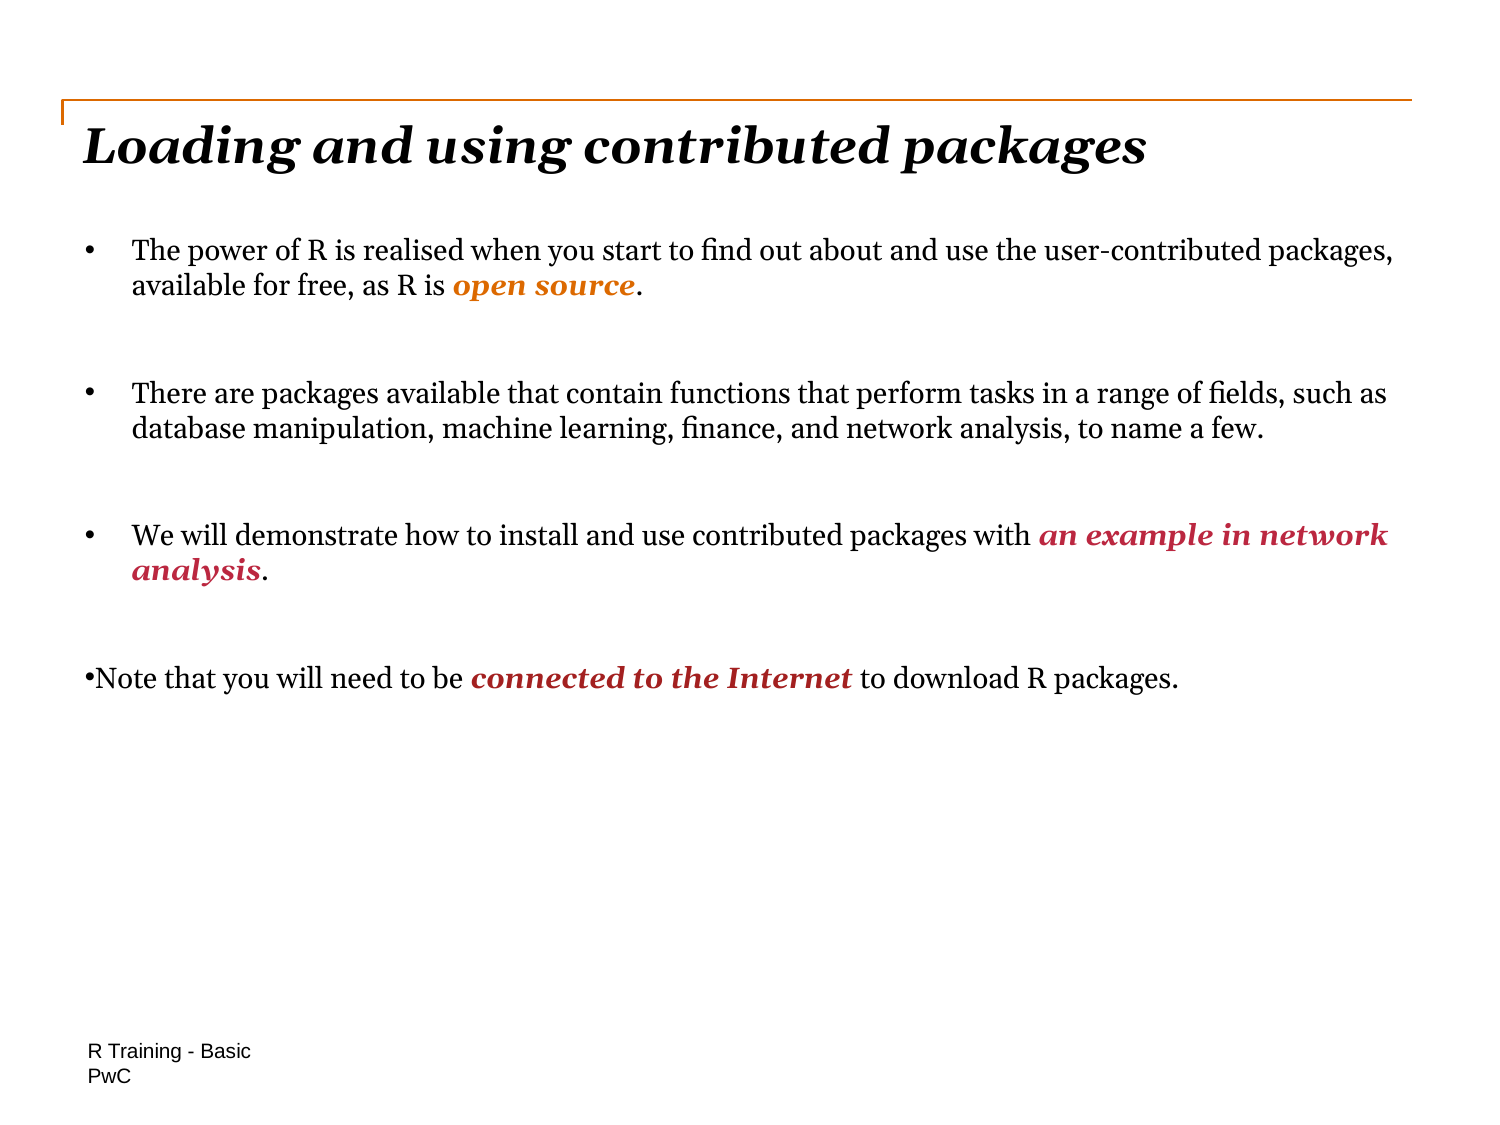

# Loading and using contributed packages
The power of R is realised when you start to find out about and use the user-contributed packages, available for free, as R is open source.

There are packages available that contain functions that perform tasks in a range of fields, such as database manipulation, machine learning, finance, and network analysis, to name a few.

We will demonstrate how to install and use contributed packages with an example in network analysis.

Note that you will need to be connected to the Internet to download R packages.

R Training - Basic